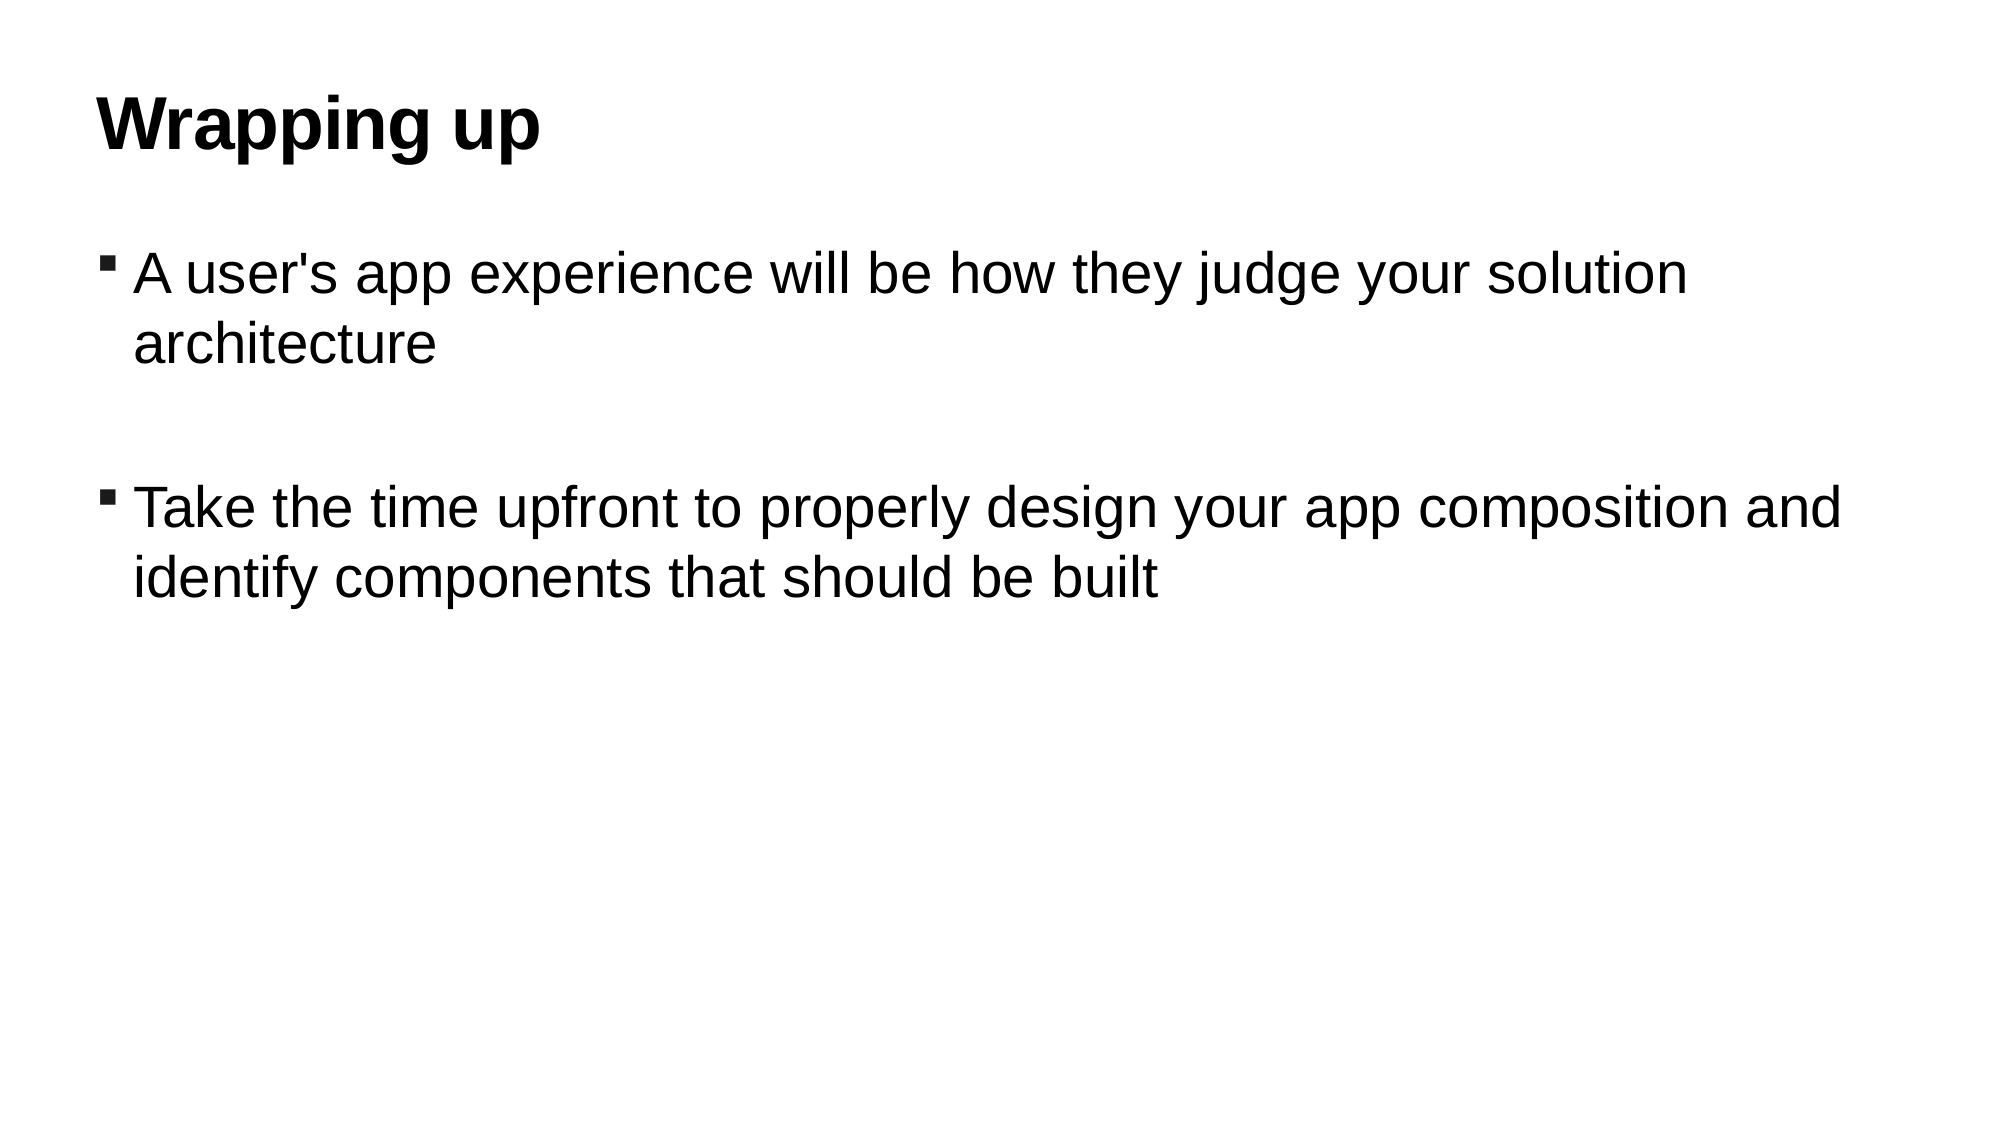

# Wrapping up
A user's app experience will be how they judge your solution architecture

Take the time upfront to properly design your app composition and identify components that should be built